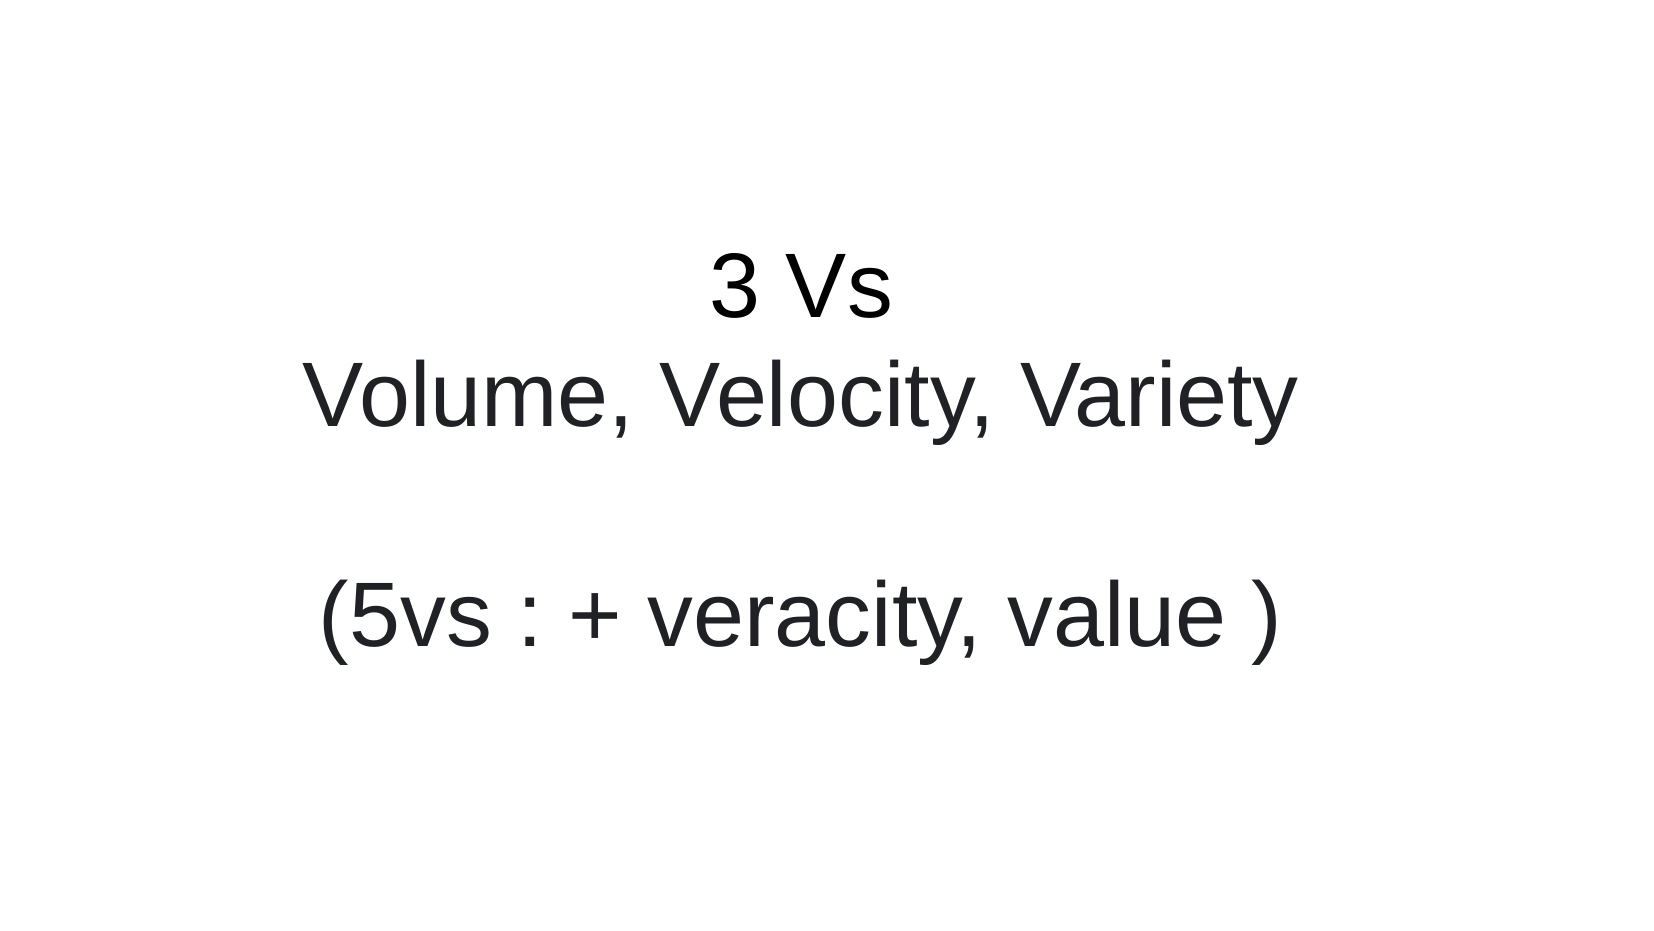

3 Vs
Volume, Velocity, Variety

(5vs : + veracity, value )